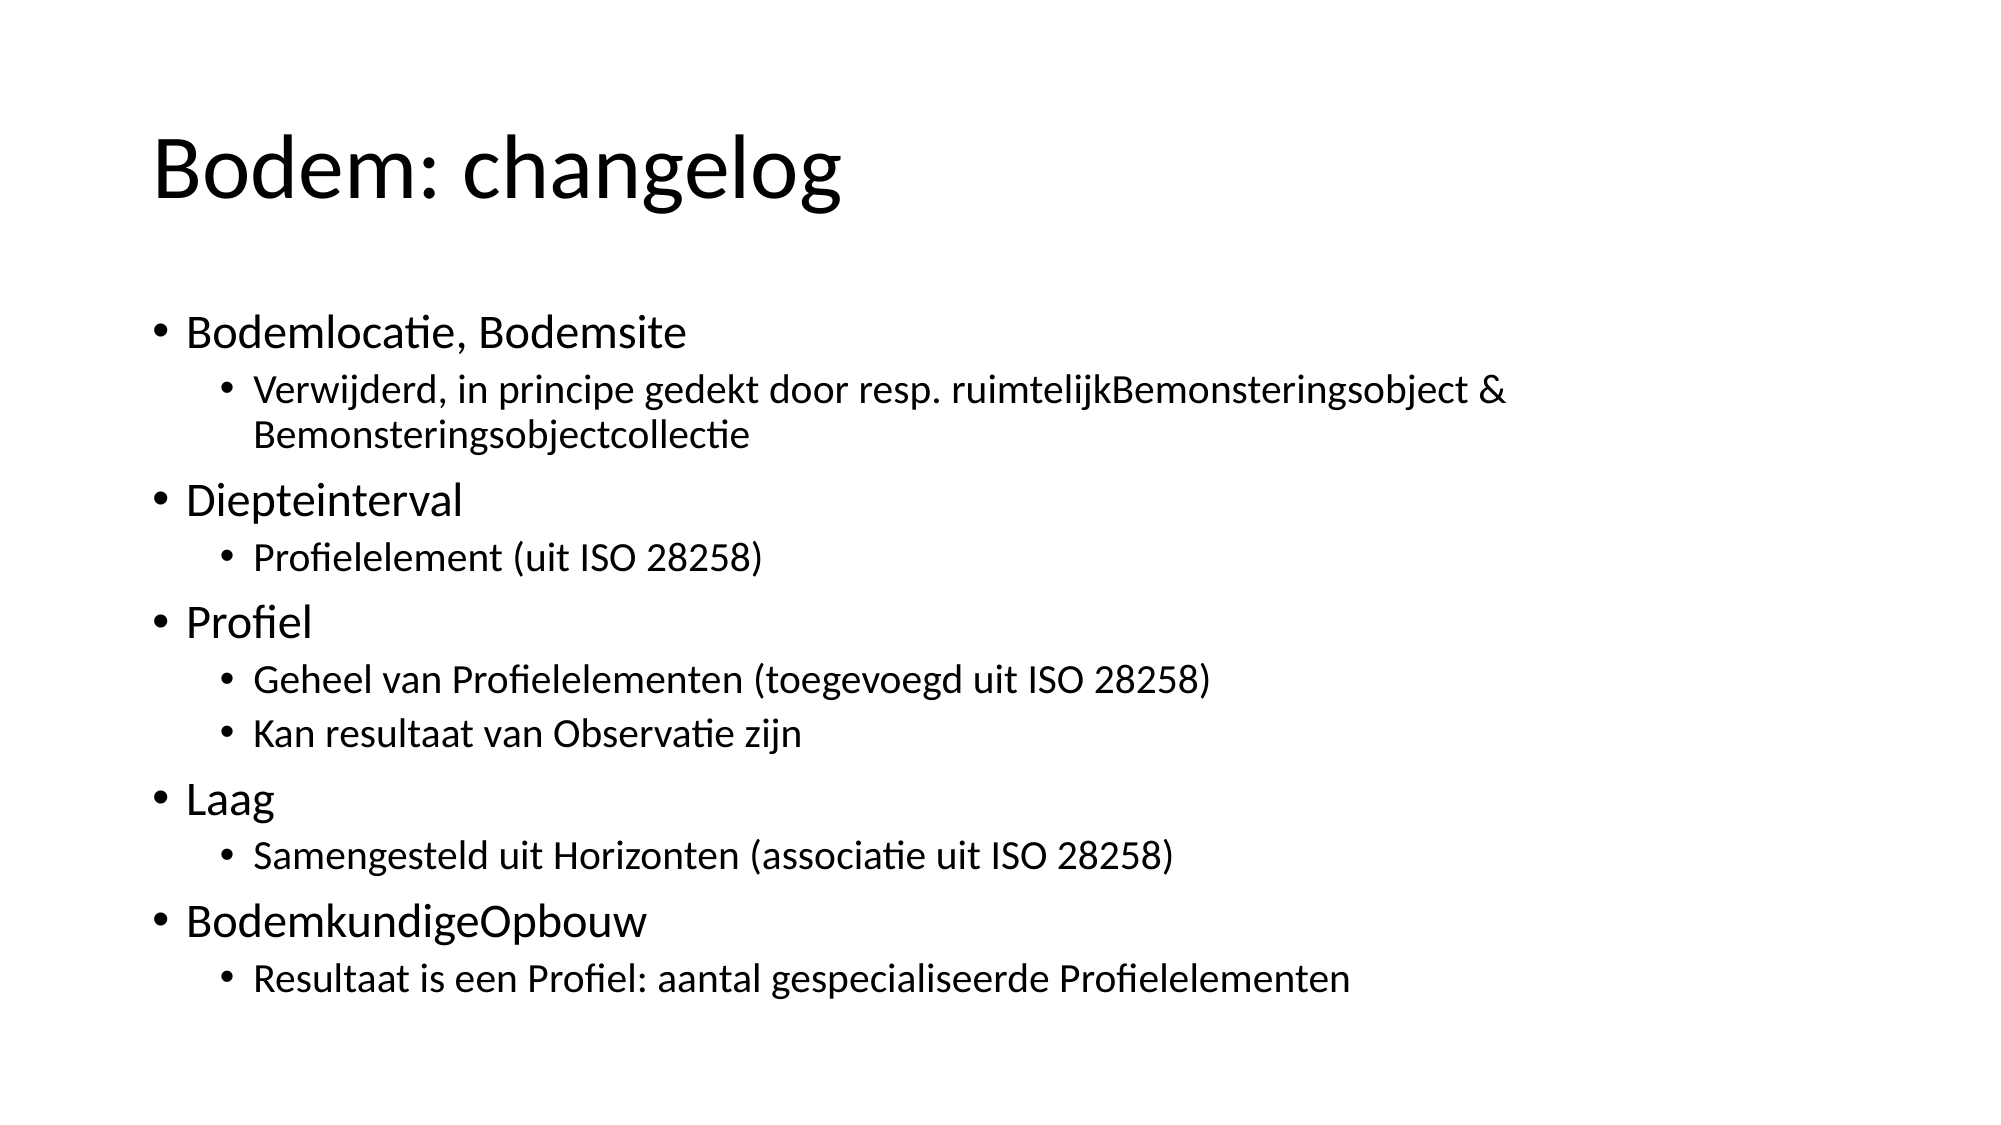

# Bodem: changelog
Bodemlocatie, Bodemsite
Verwijderd, in principe gedekt door resp. ruimtelijkBemonsteringsobject & Bemonsteringsobjectcollectie
Diepteinterval
Profielelement (uit ISO 28258)
Profiel
Geheel van Profielelementen (toegevoegd uit ISO 28258)
Kan resultaat van Observatie zijn
Laag
Samengesteld uit Horizonten (associatie uit ISO 28258)
BodemkundigeOpbouw
Resultaat is een Profiel: aantal gespecialiseerde Profielelementen